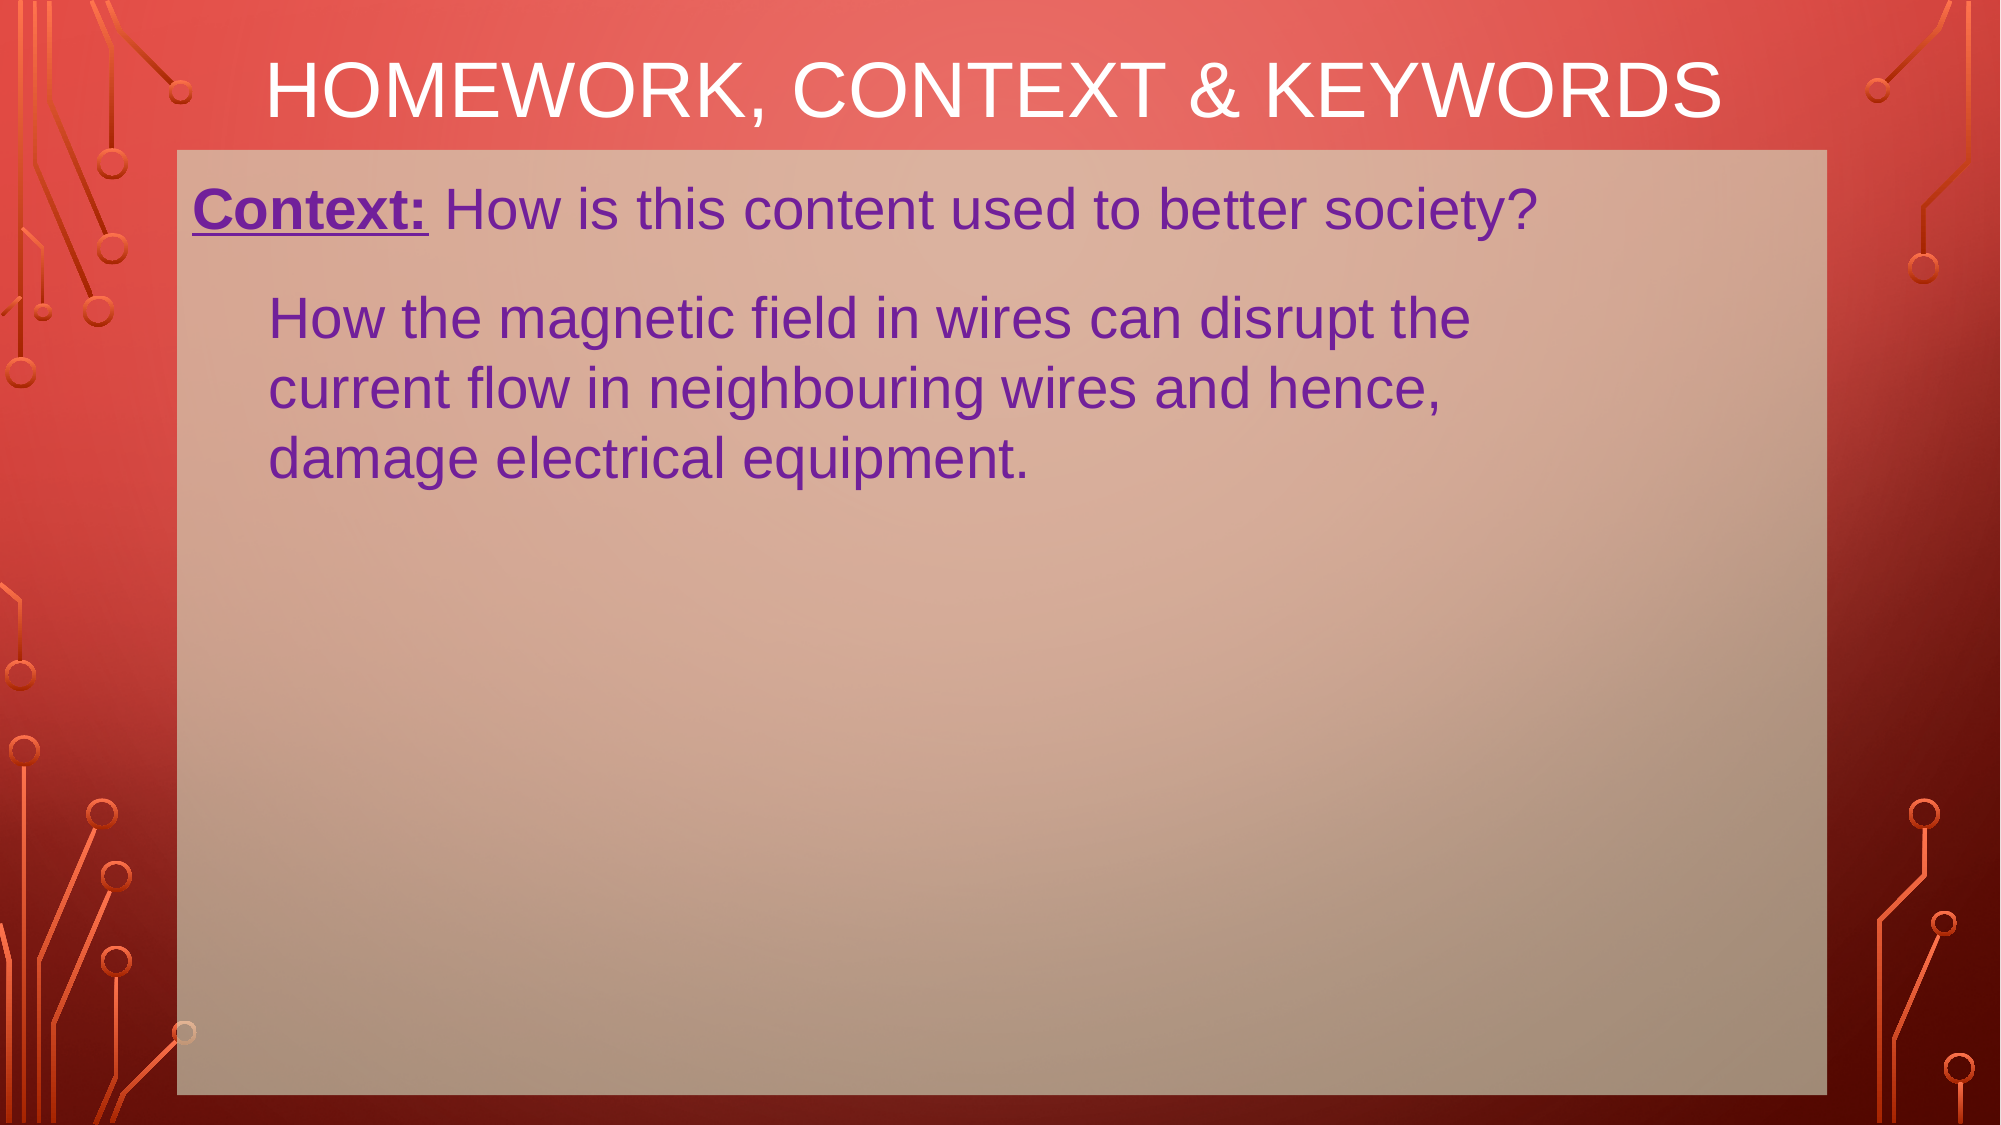

# Homework, Context & Keywords
Context: How is this content used to better society?

How the magnetic field in wires can disrupt the current flow in neighbouring wires and hence, damage electrical equipment.